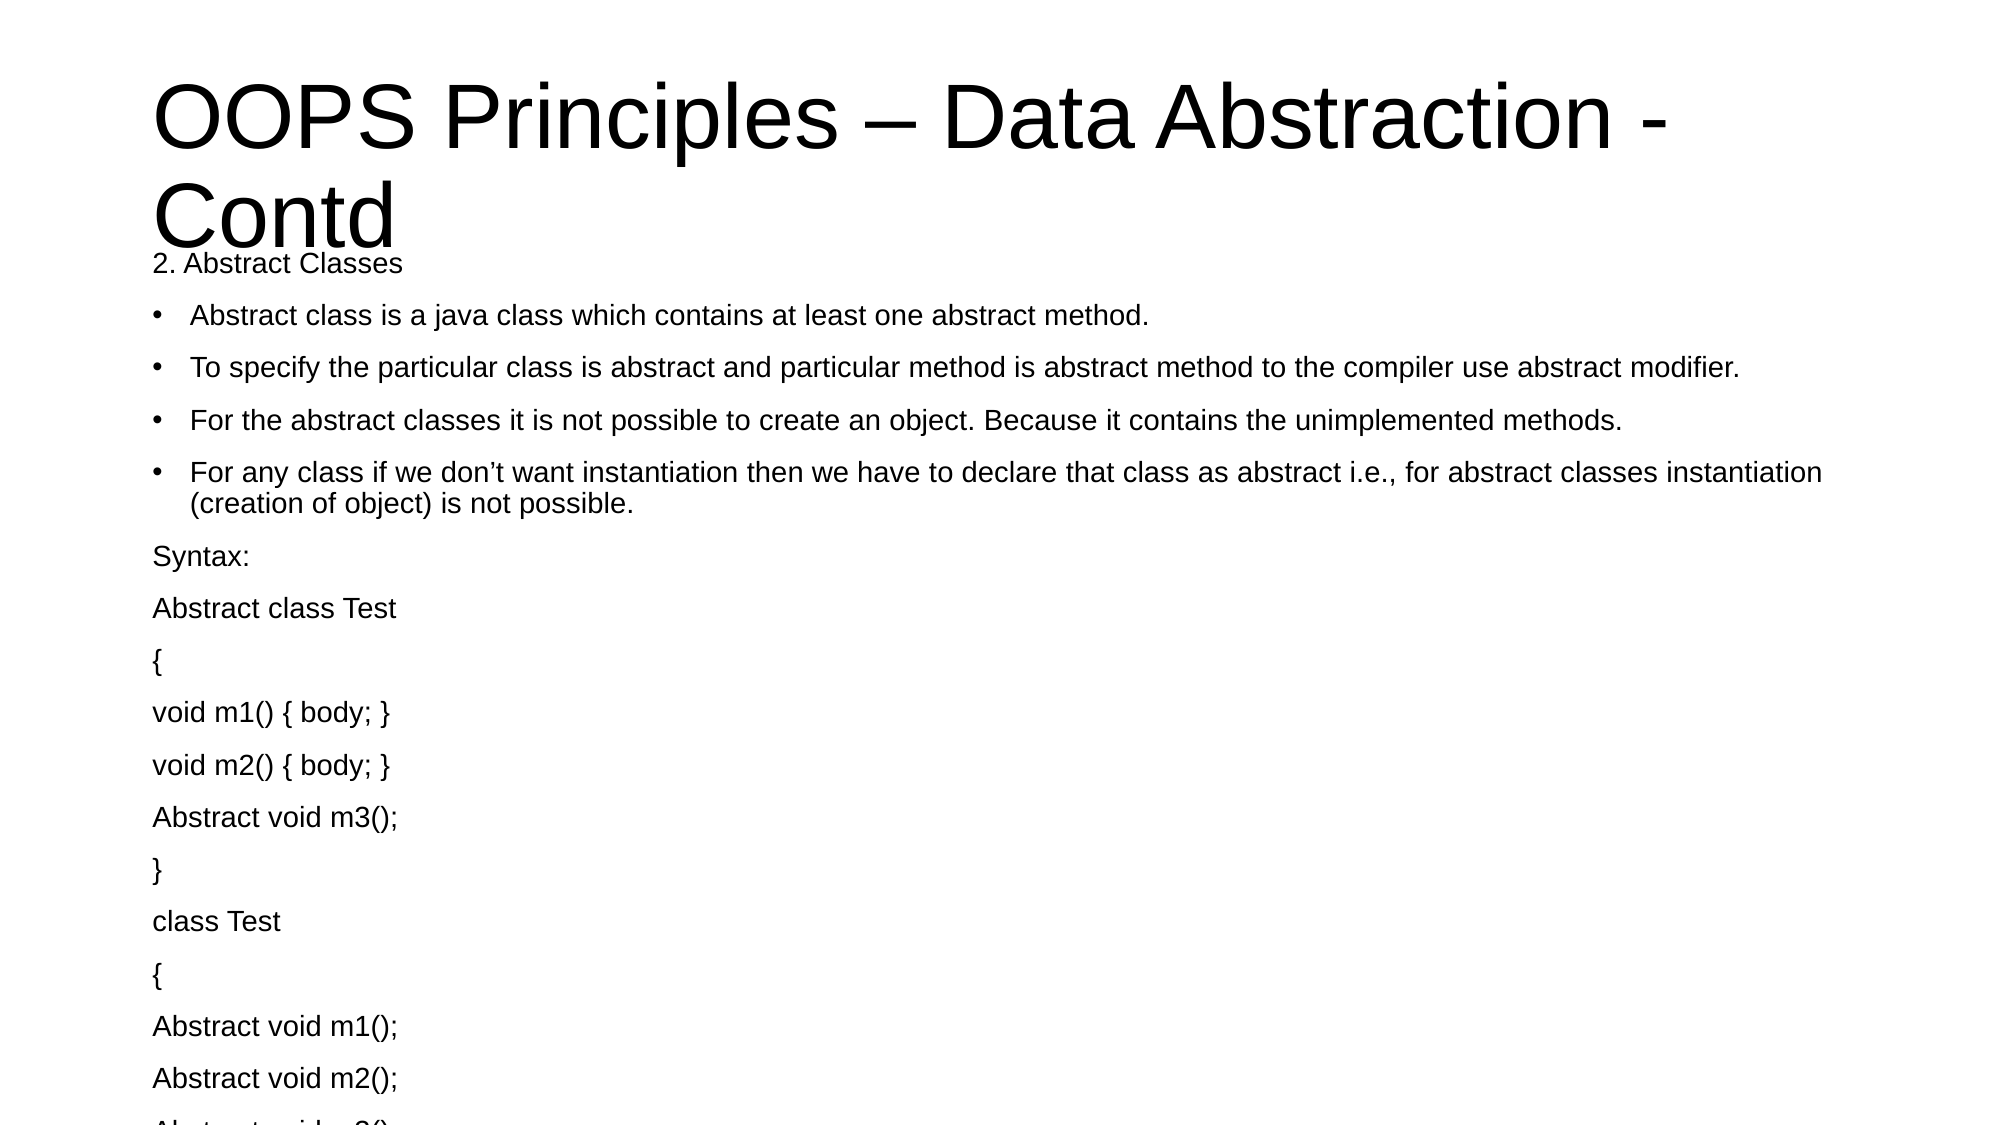

# OOPS Principles – Data Abstraction - Contd
2. Abstract Classes
Abstract class is a java class which contains at least one abstract method.
To specify the particular class is abstract and particular method is abstract method to the compiler use abstract modifier.
For the abstract classes it is not possible to create an object. Because it contains the unimplemented methods.
For any class if we don’t want instantiation then we have to declare that class as abstract i.e., for abstract classes instantiation (creation of object) is not possible.
Syntax:
Abstract class Test
{
void m1() { body; }
void m2() { body; }
Abstract void m3();
}
class Test
{
Abstract void m1();
Abstract void m2();
Abstract void m3();
}